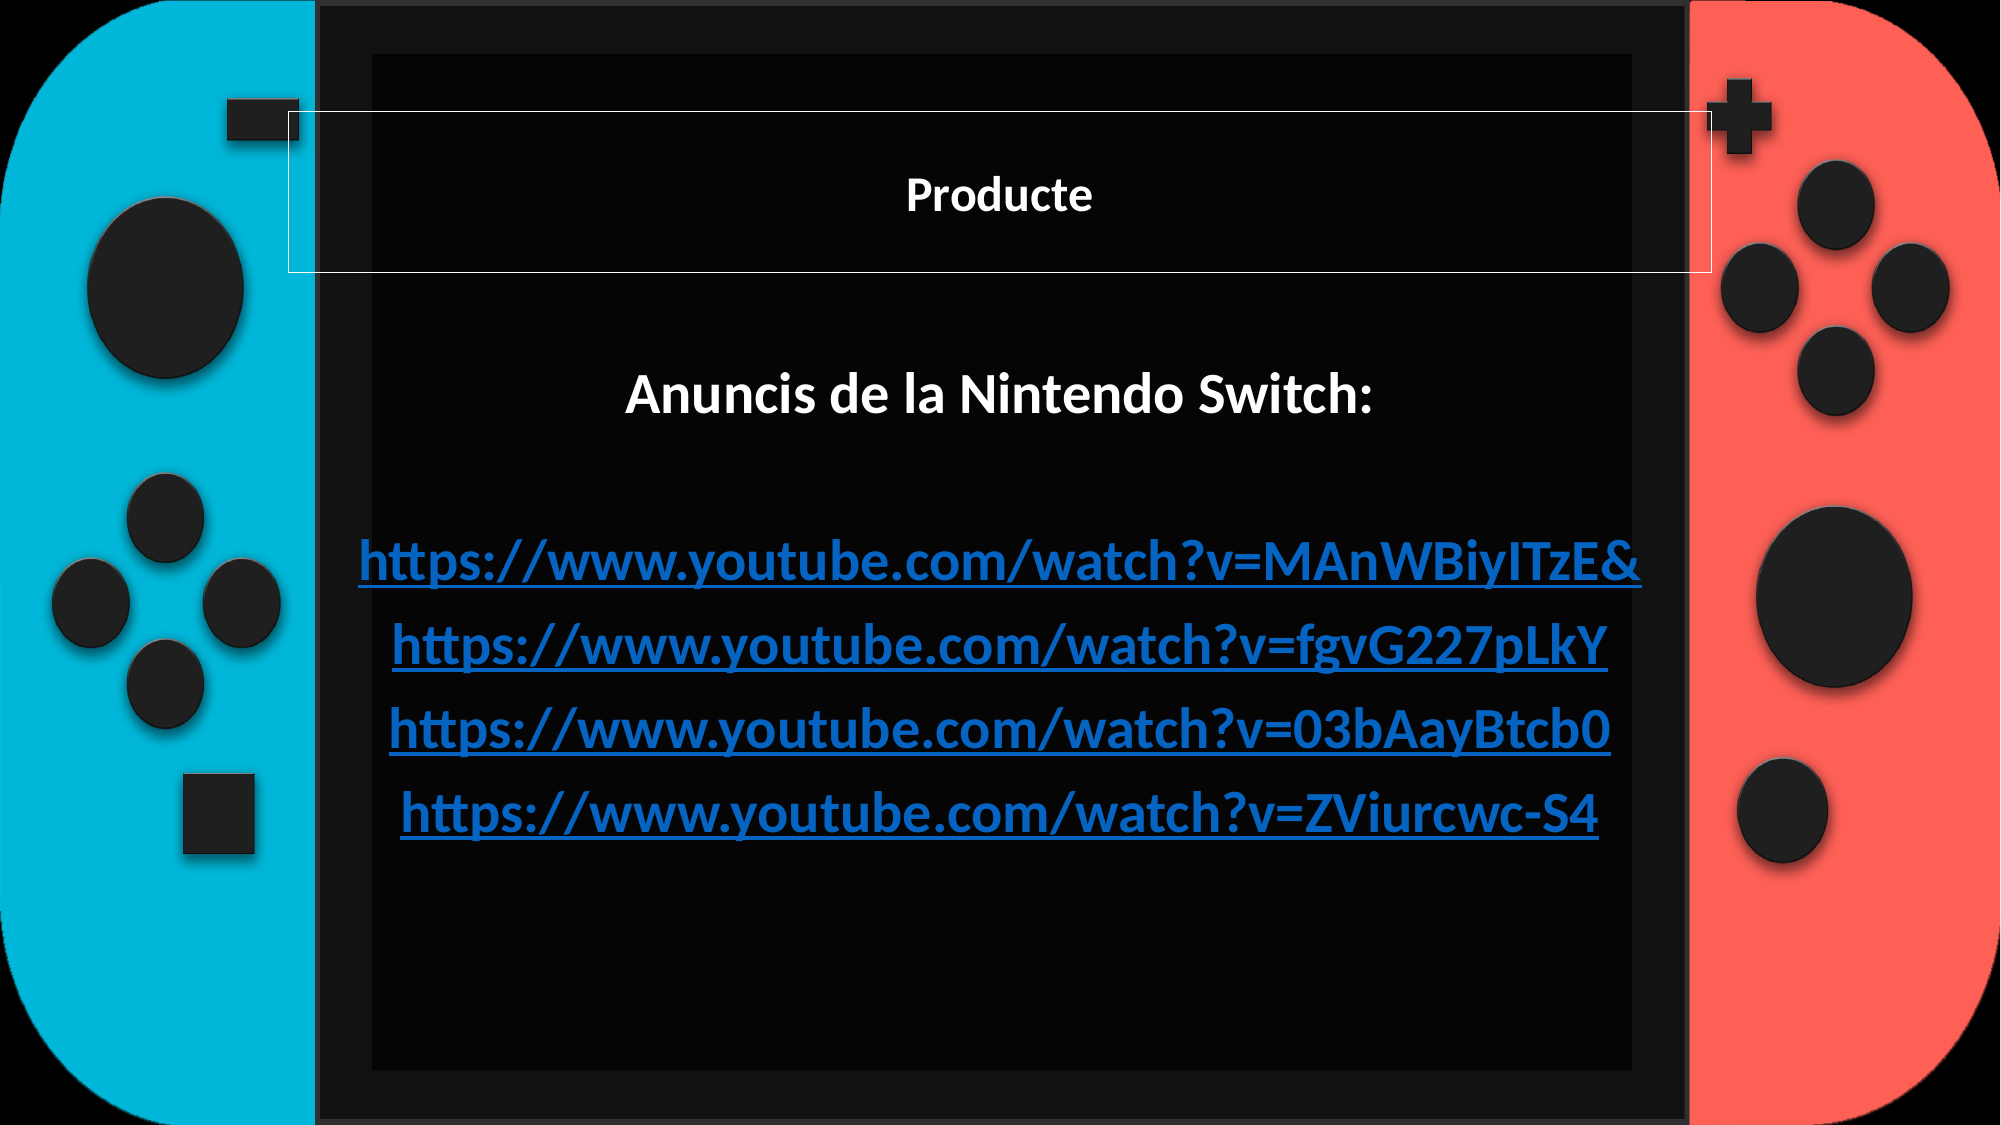

Producte
Anuncis de la Nintendo Switch:

https://www.youtube.com/watch?v=MAnWBiyITzE&
https://www.youtube.com/watch?v=fgvG227pLkY
https://www.youtube.com/watch?v=03bAayBtcb0
https://www.youtube.com/watch?v=ZViurcwc-S4